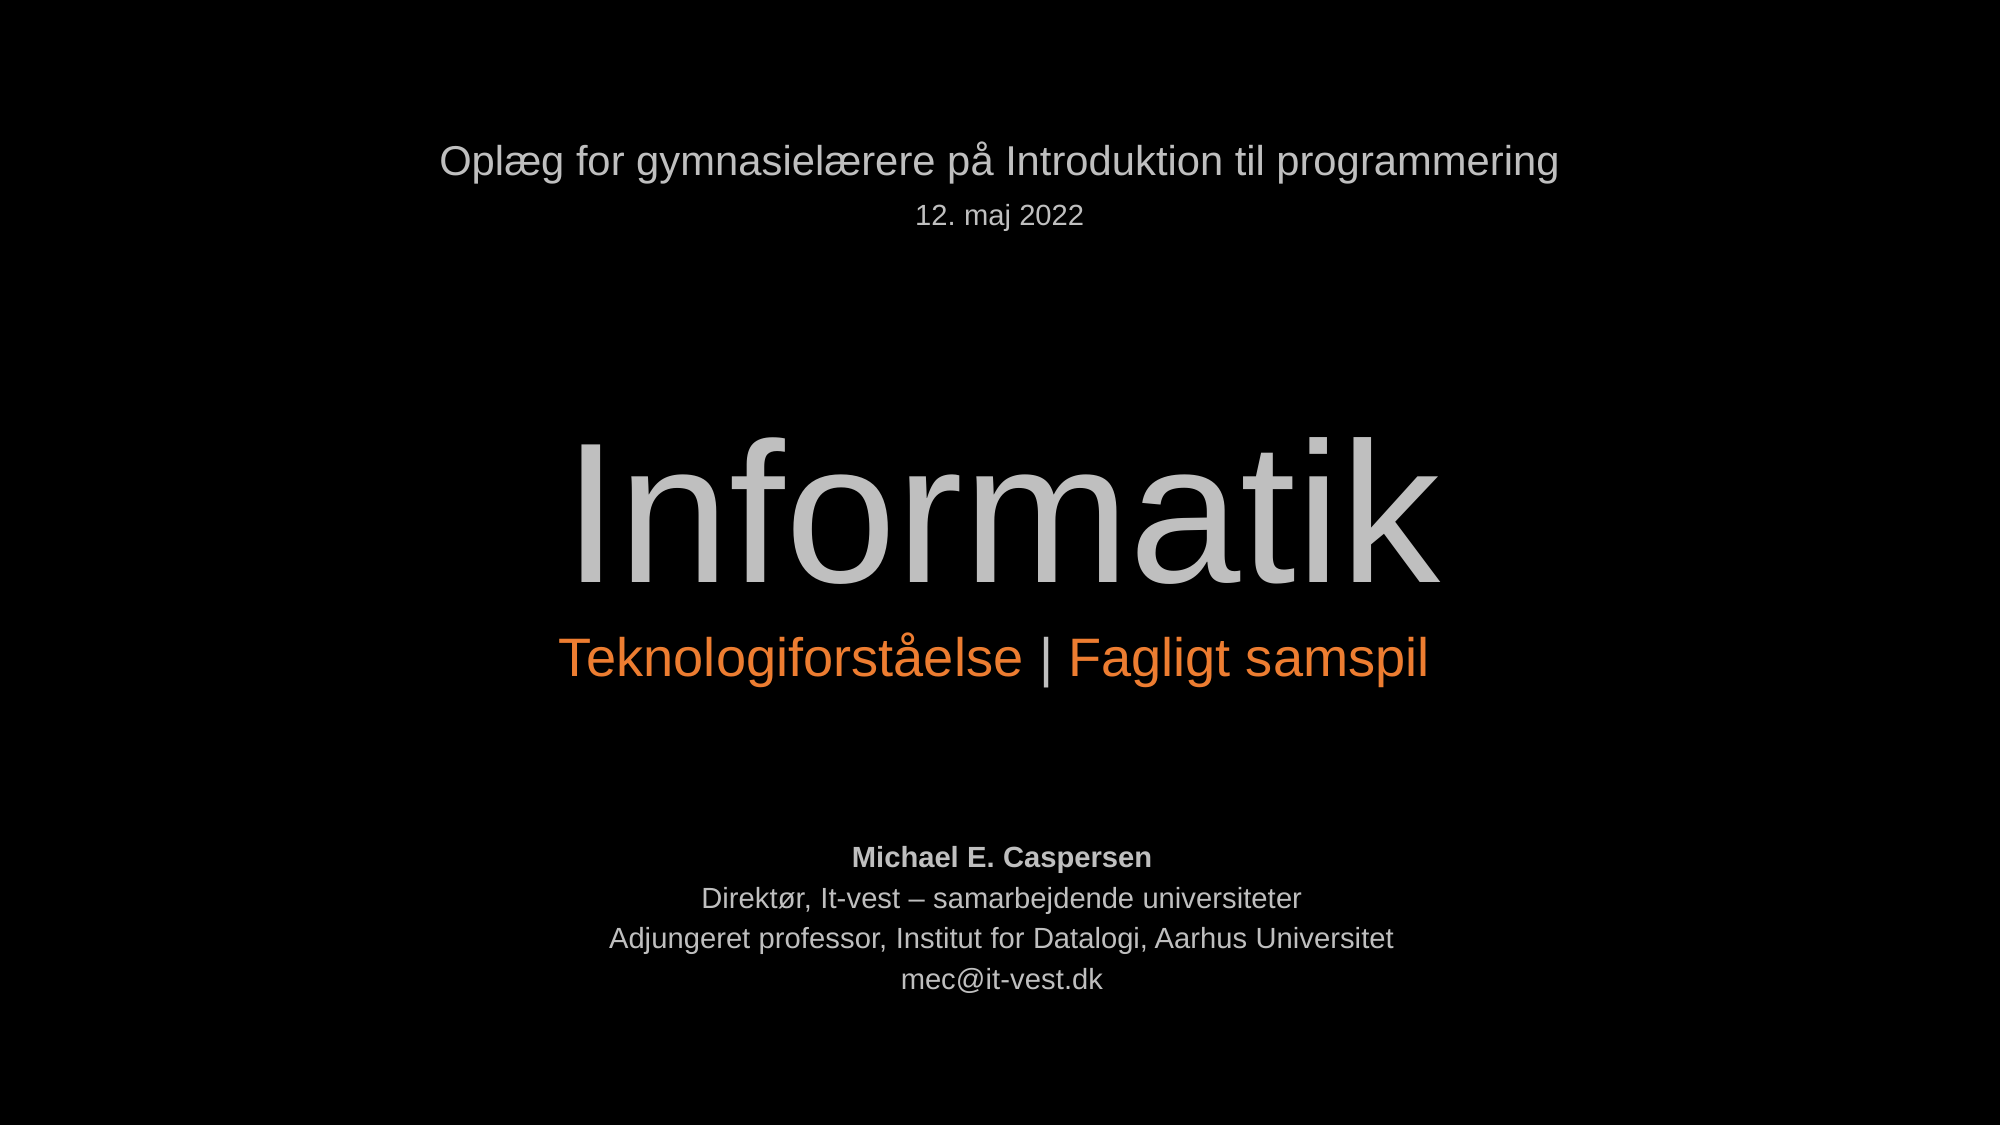

Oplæg for gymnasielærere på Introduktion til programmering
12. maj 2022
Informatik
Teknologiforståelse | Fagligt samspil
Michael E. Caspersen
Direktør, It-vest – samarbejdende universiteter
Adjungeret professor, Institut for Datalogi, Aarhus Universitet
mec@it-vest.dk